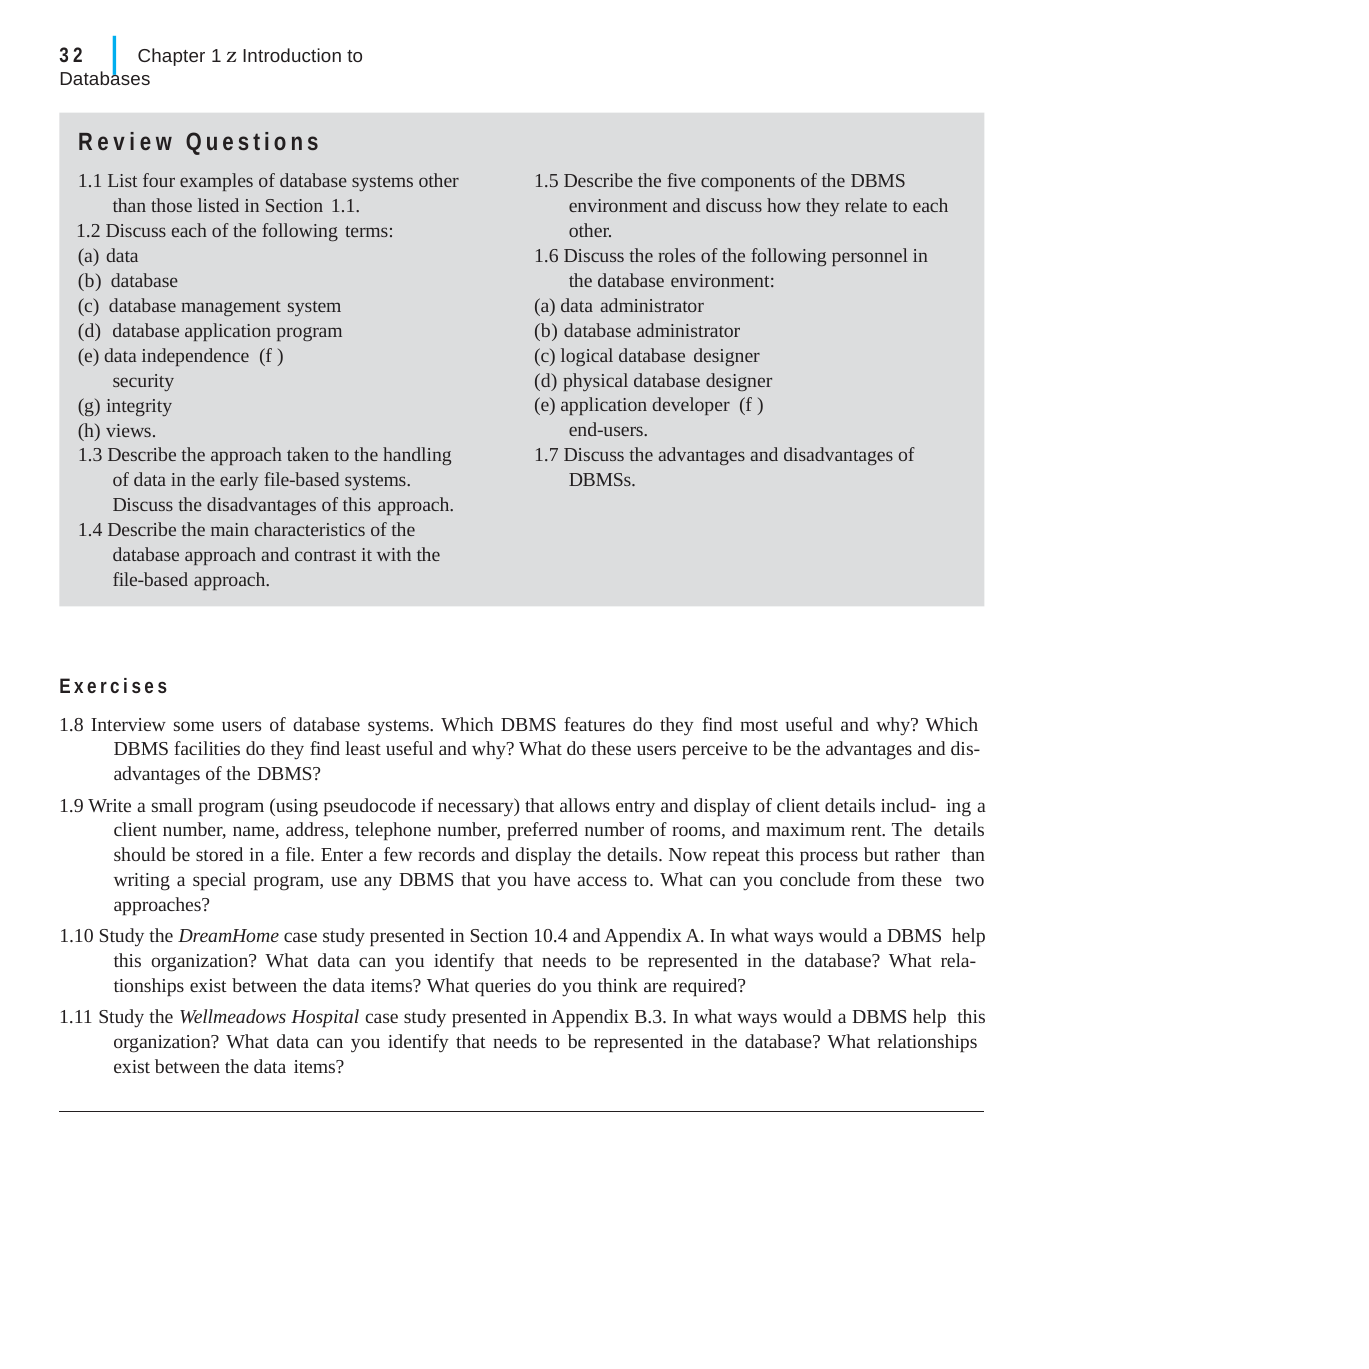

|
32	Chapter 1 z Introduction to Databases
Review Questions
1.1 List four examples of database systems other  than those listed in Section 1.1.
1.2 Discuss each of the following terms:
(a) data
(b) database
(c)  database management system
(d)  database application program
(e) data independence  (f ) security
(g) integrity
(h) views.
1.3 Describe the approach taken to the handling  of data in the early file-based systems.  Discuss the disadvantages of this approach.
1.4 Describe the main characteristics of the  database approach and contrast it with the  file-based approach.

1.5 Describe the five components of the DBMS  environment and discuss how they relate to each  other.
1.6 Discuss the roles of the following personnel in  the database environment:
(a) data administrator
(b) database administrator
(c) logical database designer
(d) physical database designer
(e) application developer  (f ) end-users.
1.7 Discuss the advantages and disadvantages of  DBMSs.
Exercises
1.8 Interview some users of database systems. Which DBMS features do they find most useful and why? Which  DBMS facilities do they find least useful and why? What do these users perceive to be the advantages and dis-  advantages of the DBMS?
1.9 Write a small program (using pseudocode if necessary) that allows entry and display of client details includ-  ing a client number, name, address, telephone number, preferred number of rooms, and maximum rent. The  details should be stored in a file. Enter a few records and display the details. Now repeat this process but rather  than writing a special program, use any DBMS that you have access to. What can you conclude from these  two approaches?
1.10 Study the DreamHome case study presented in Section 10.4 and Appendix A. In what ways would a DBMS  help this organization? What data can you identify that needs to be represented in the database? What rela-  tionships exist between the data items? What queries do you think are required?
1.11 Study the Wellmeadows Hospital case study presented in Appendix B.3. In what ways would a DBMS help  this organization? What data can you identify that needs to be represented in the database? What relationships  exist between the data items?